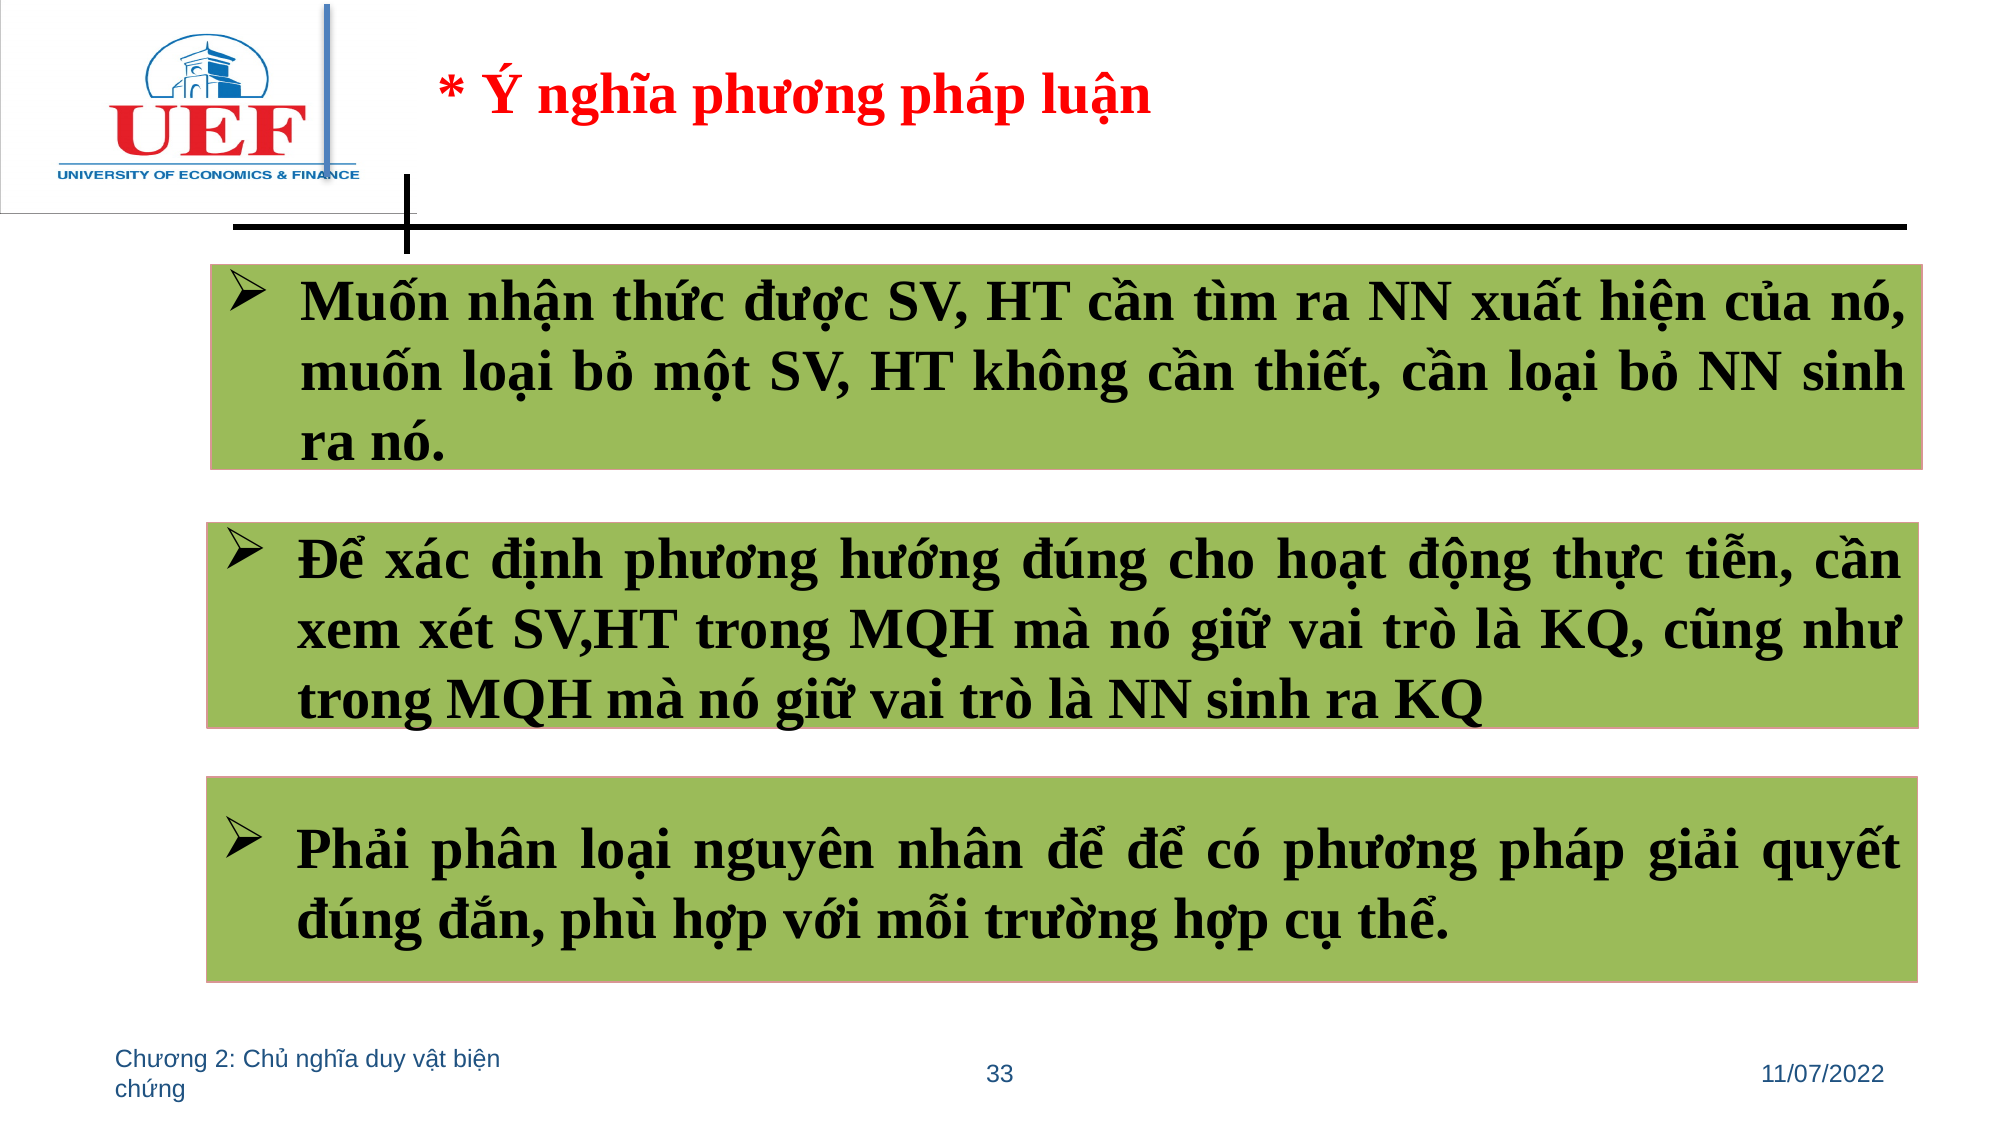

* Ý nghĩa phương pháp luận
Muốn nhận thức được SV, HT cần tìm ra NN xuất hiện của nó, muốn loại bỏ một SV, HT không cần thiết, cần loại bỏ NN sinh ra nó.
Để xác định phương hướng đúng cho hoạt động thực tiễn, cần xem xét SV,HT trong MQH mà nó giữ vai trò là KQ, cũng như trong MQH mà nó giữ vai trò là NN sinh ra KQ
Phải phân loại nguyên nhân để để có phương pháp giải quyết đúng đắn, phù hợp với mỗi trường hợp cụ thể.
Chương 2: Chủ nghĩa duy vật biện chứng
33
11/07/2022